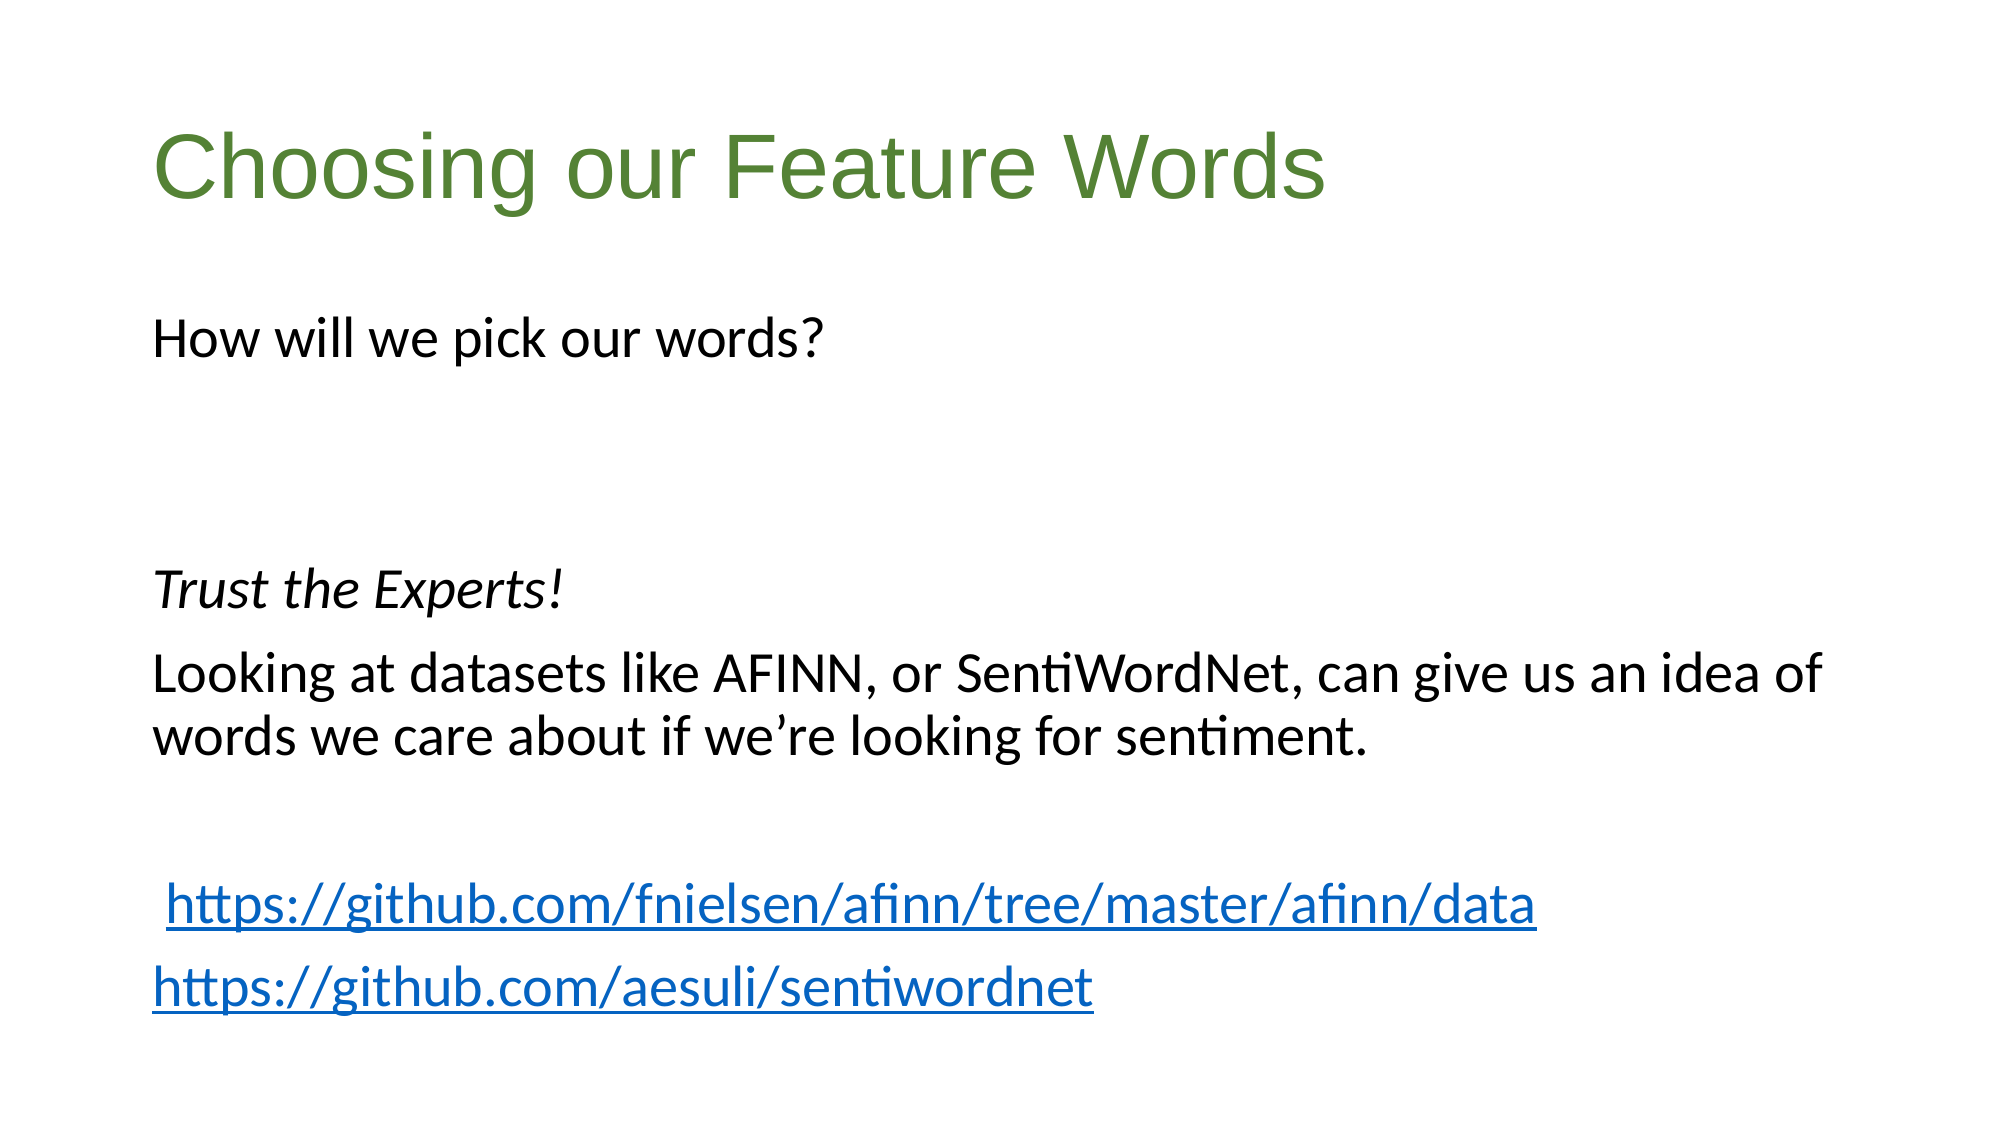

# Choosing our Feature Words
How will we pick our words?

Trust the Experts!
Looking at datasets like AFINN, or SentiWordNet, can give us an idea of words we care about if we’re looking for sentiment.

 https://github.com/fnielsen/afinn/tree/master/afinn/data
https://github.com/aesuli/sentiwordnet